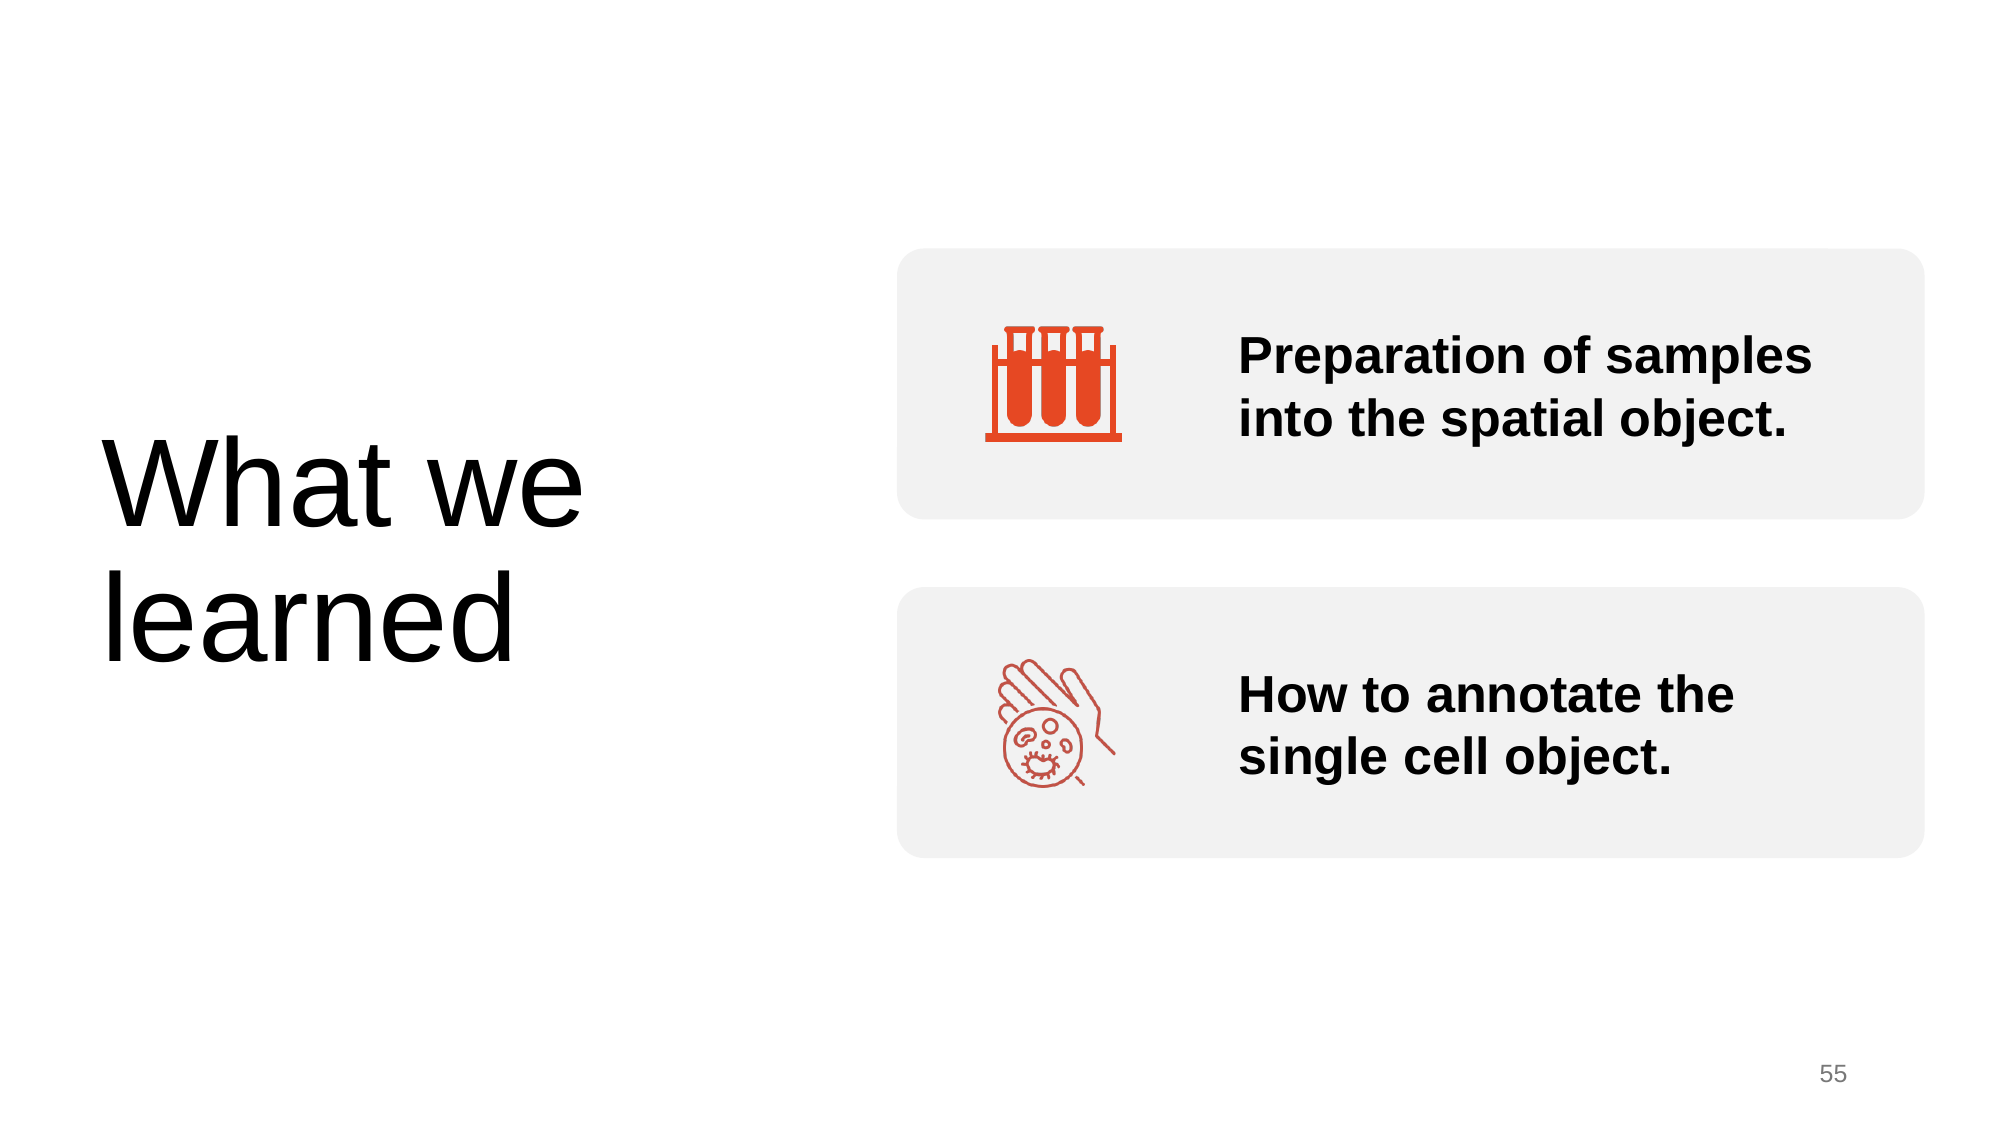

# What we learned
Preparation of samples into the spatial object.
How to annotate the single cell object.
55